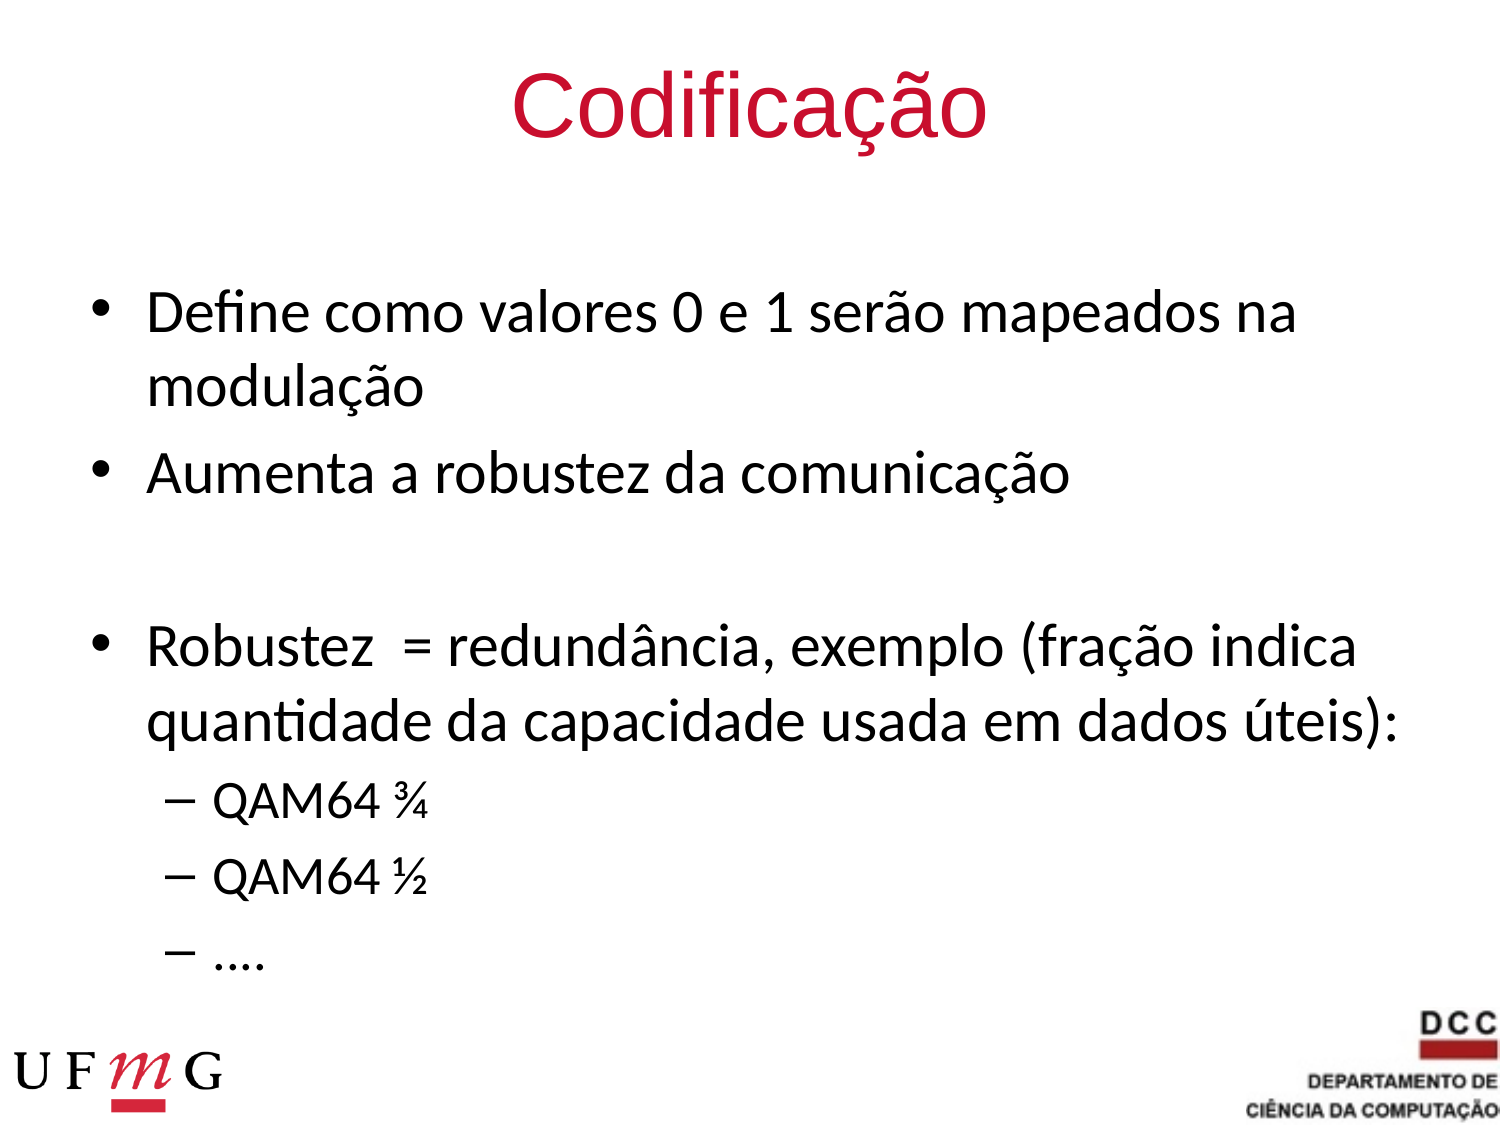

# Codificação
Define como valores 0 e 1 serão mapeados na modulação
Aumenta a robustez da comunicação

Robustez  = redundância, exemplo (fração indica quantidade da capacidade usada em dados úteis):
QAM64 ¾
QAM64 ½
....